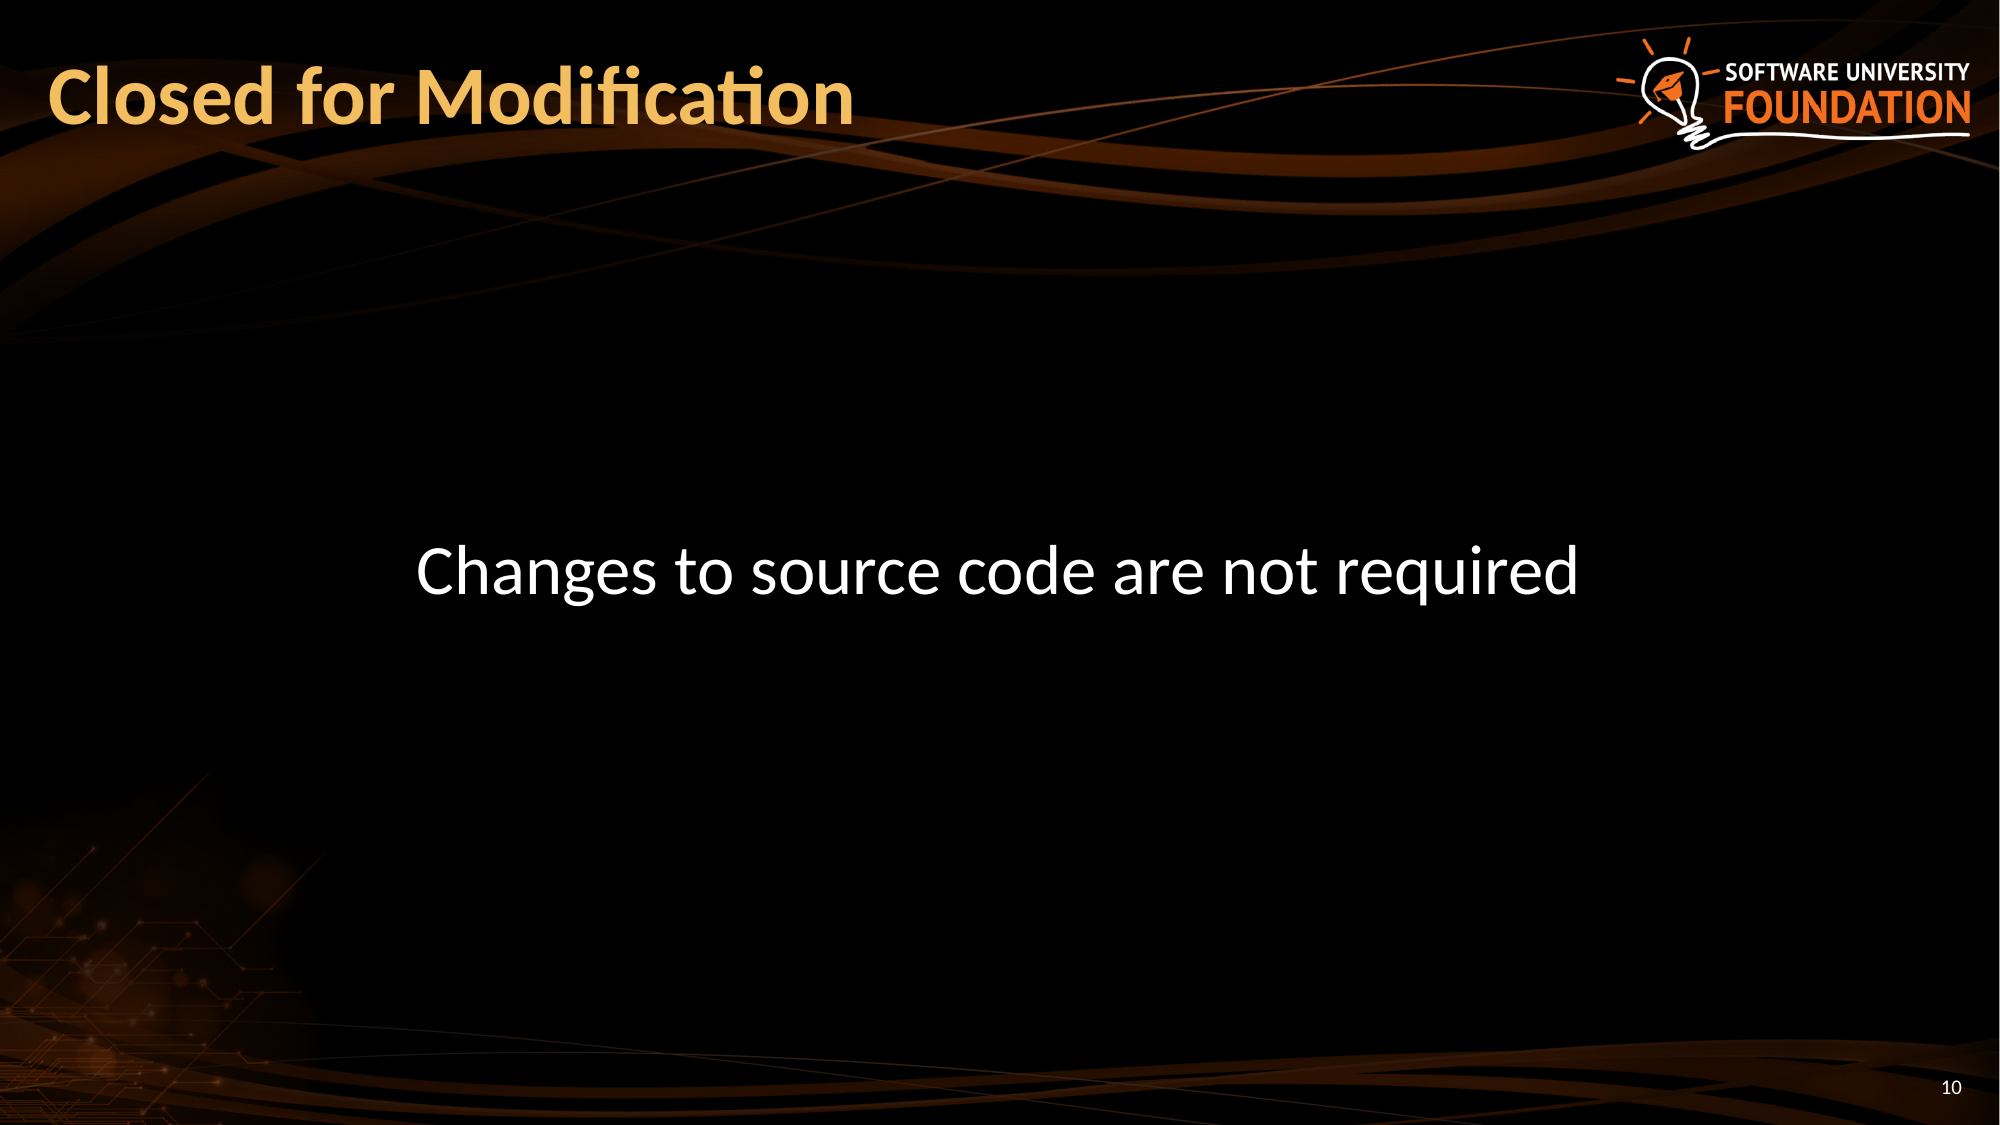

# Closed for Modification
Changes to source code are not required
10